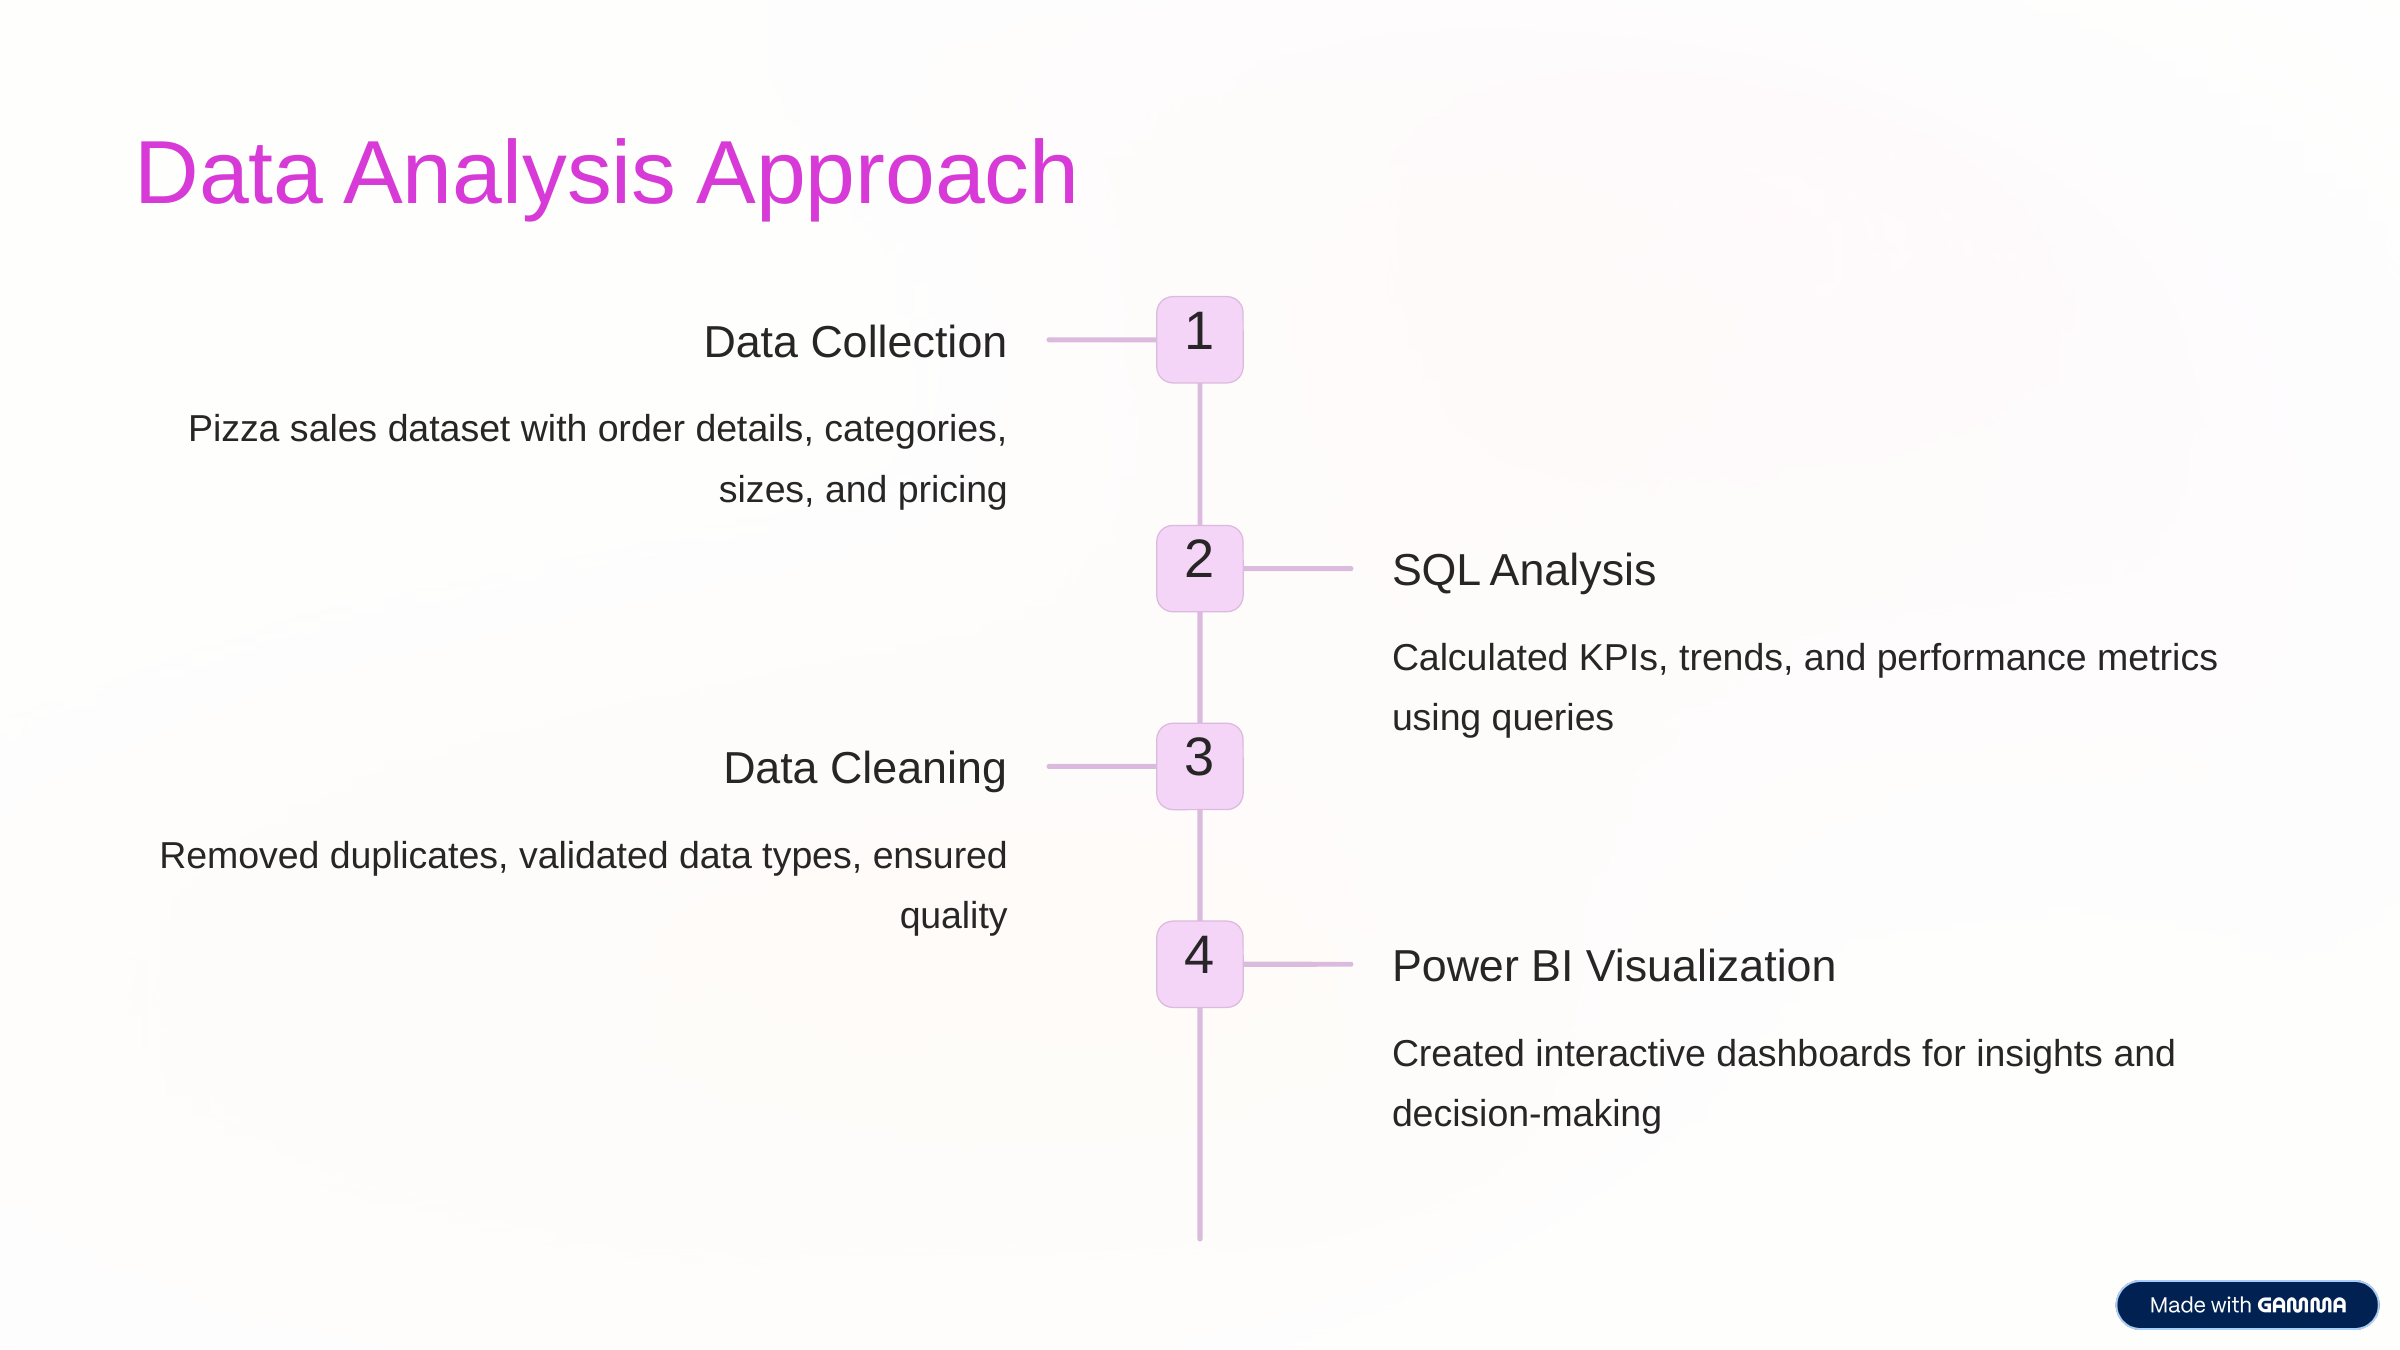

Data Analysis Approach

1
Data Collection

Pizza sales dataset with order details, categories, sizes, and pricing

2
SQL Analysis

Calculated KPIs, trends, and performance metrics using queries

3
Data Cleaning

Removed duplicates, validated data types, ensured quality

4
Power BI Visualization

Created interactive dashboards for insights and decision-making